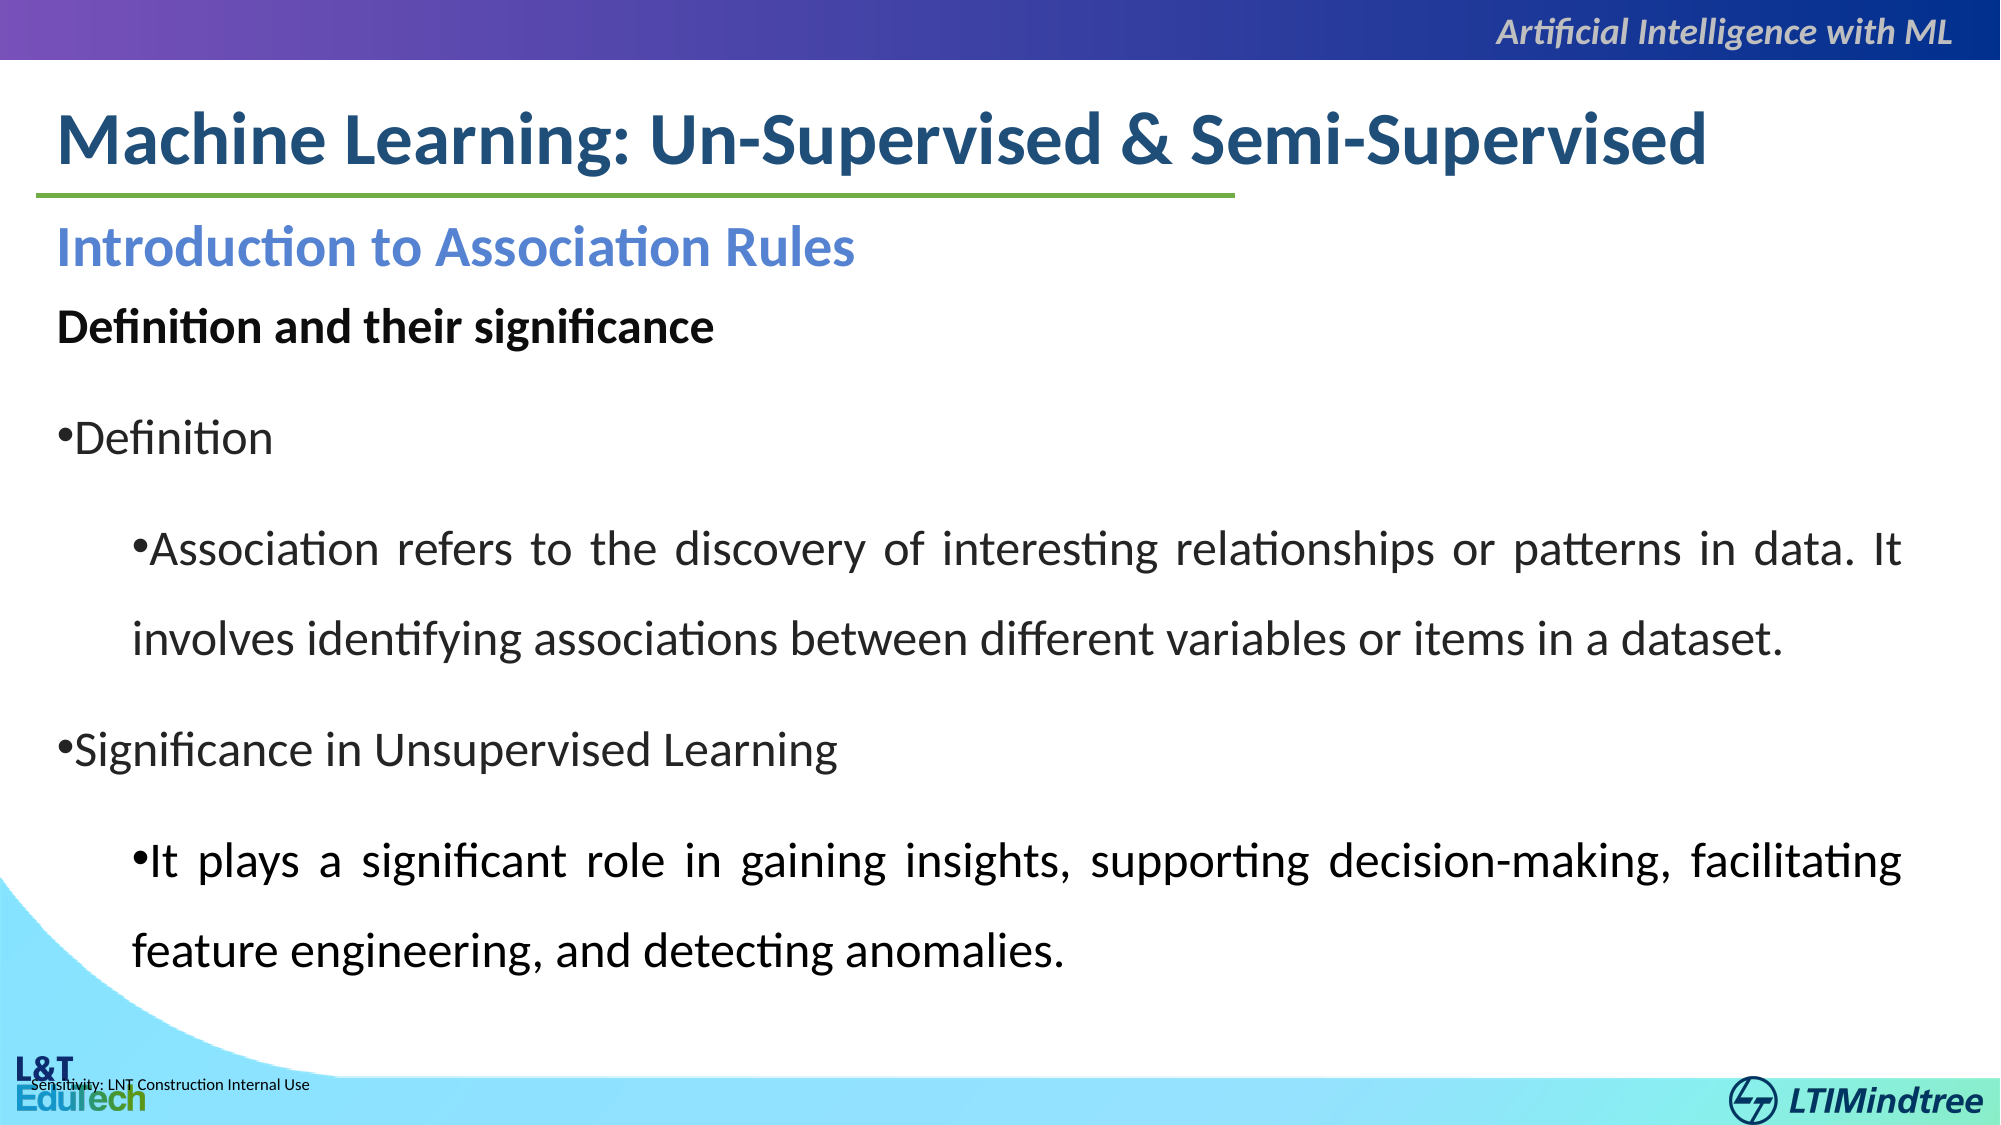

Artificial Intelligence with ML
Machine Learning: Un-Supervised & Semi-Supervised
Introduction to Association Rules
Definition and their significance
Definition
Association refers to the discovery of interesting relationships or patterns in data. It involves identifying associations between different variables or items in a dataset.
Significance in Unsupervised Learning
It plays a significant role in gaining insights, supporting decision-making, facilitating feature engineering, and detecting anomalies.